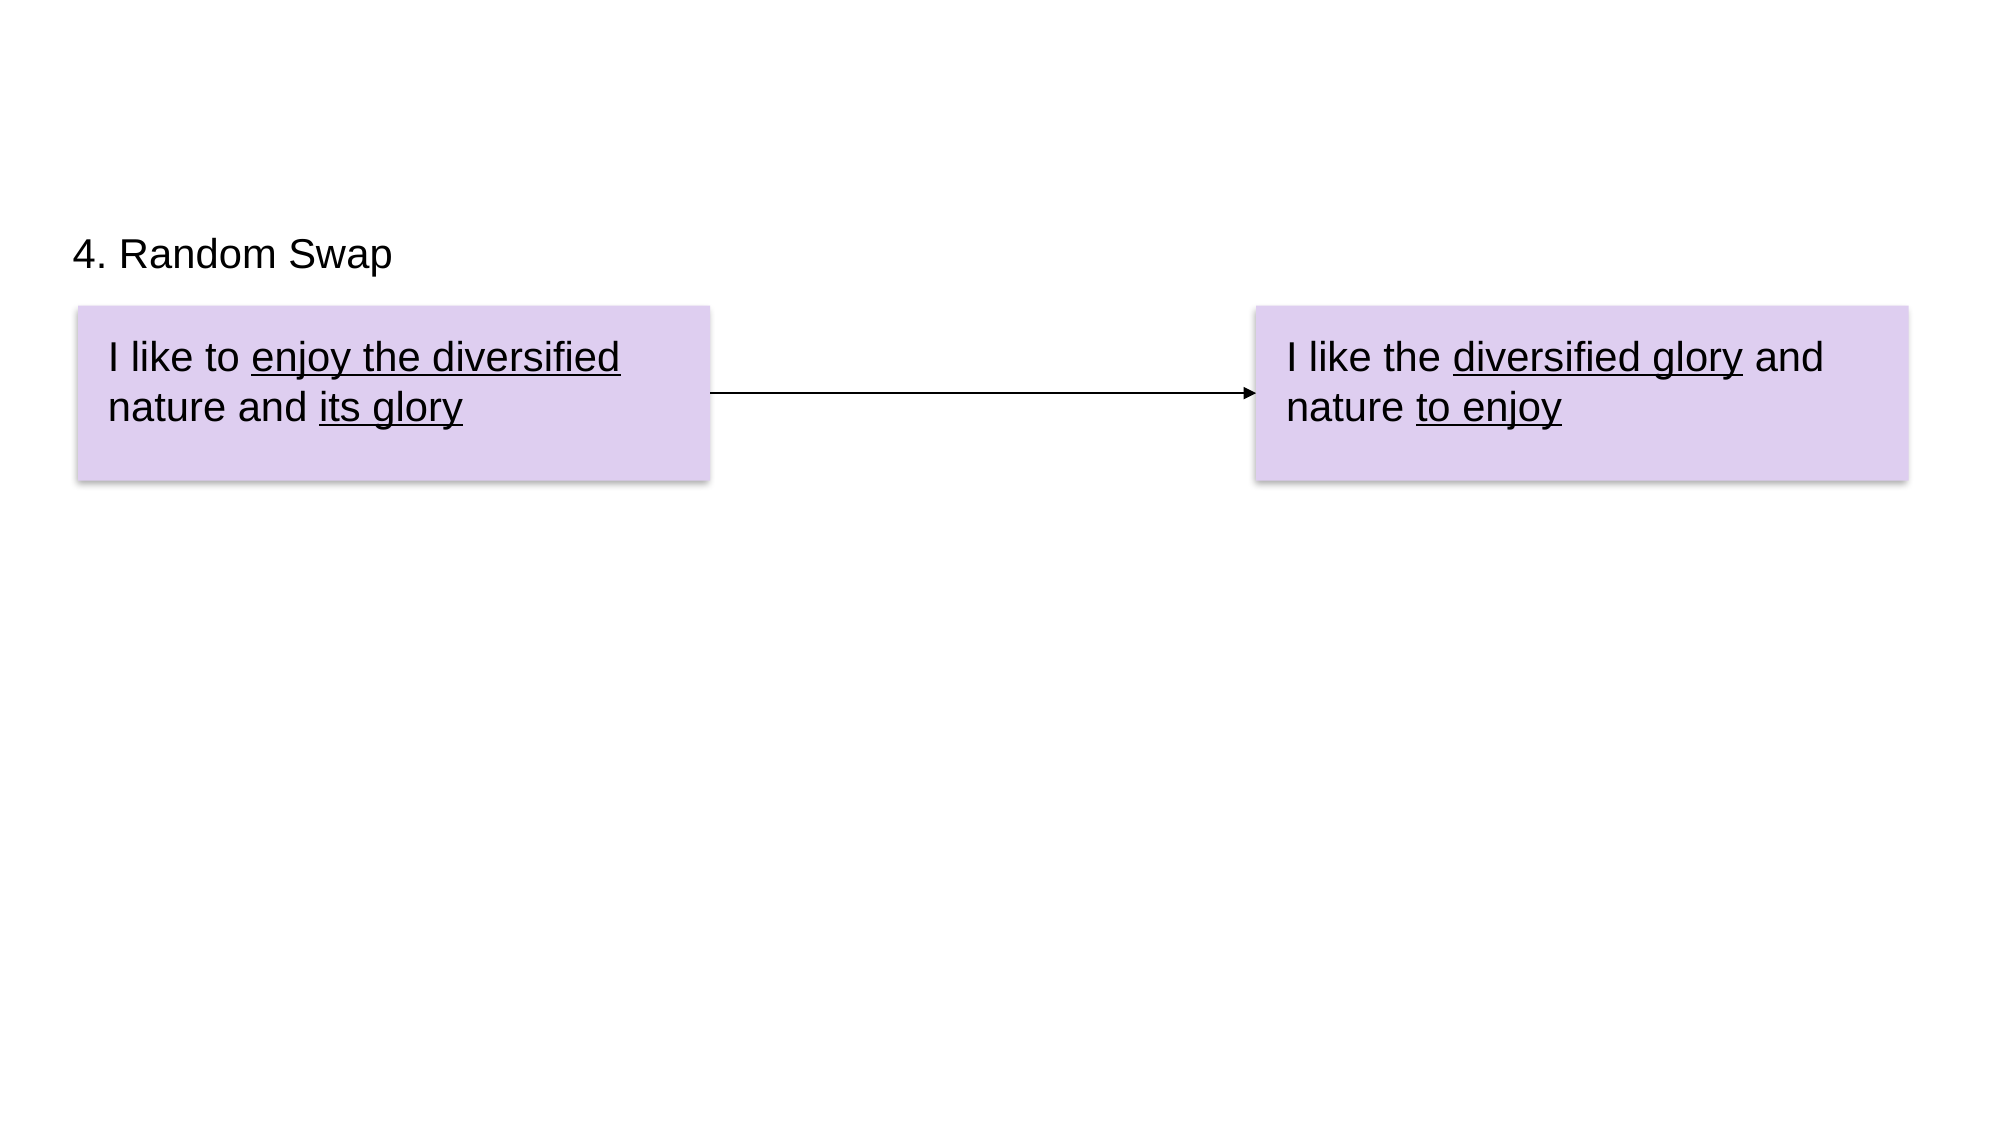

4. Random Swap
I like to enjoy the diversified nature and its glory
I like the diversified glory and nature to enjoy